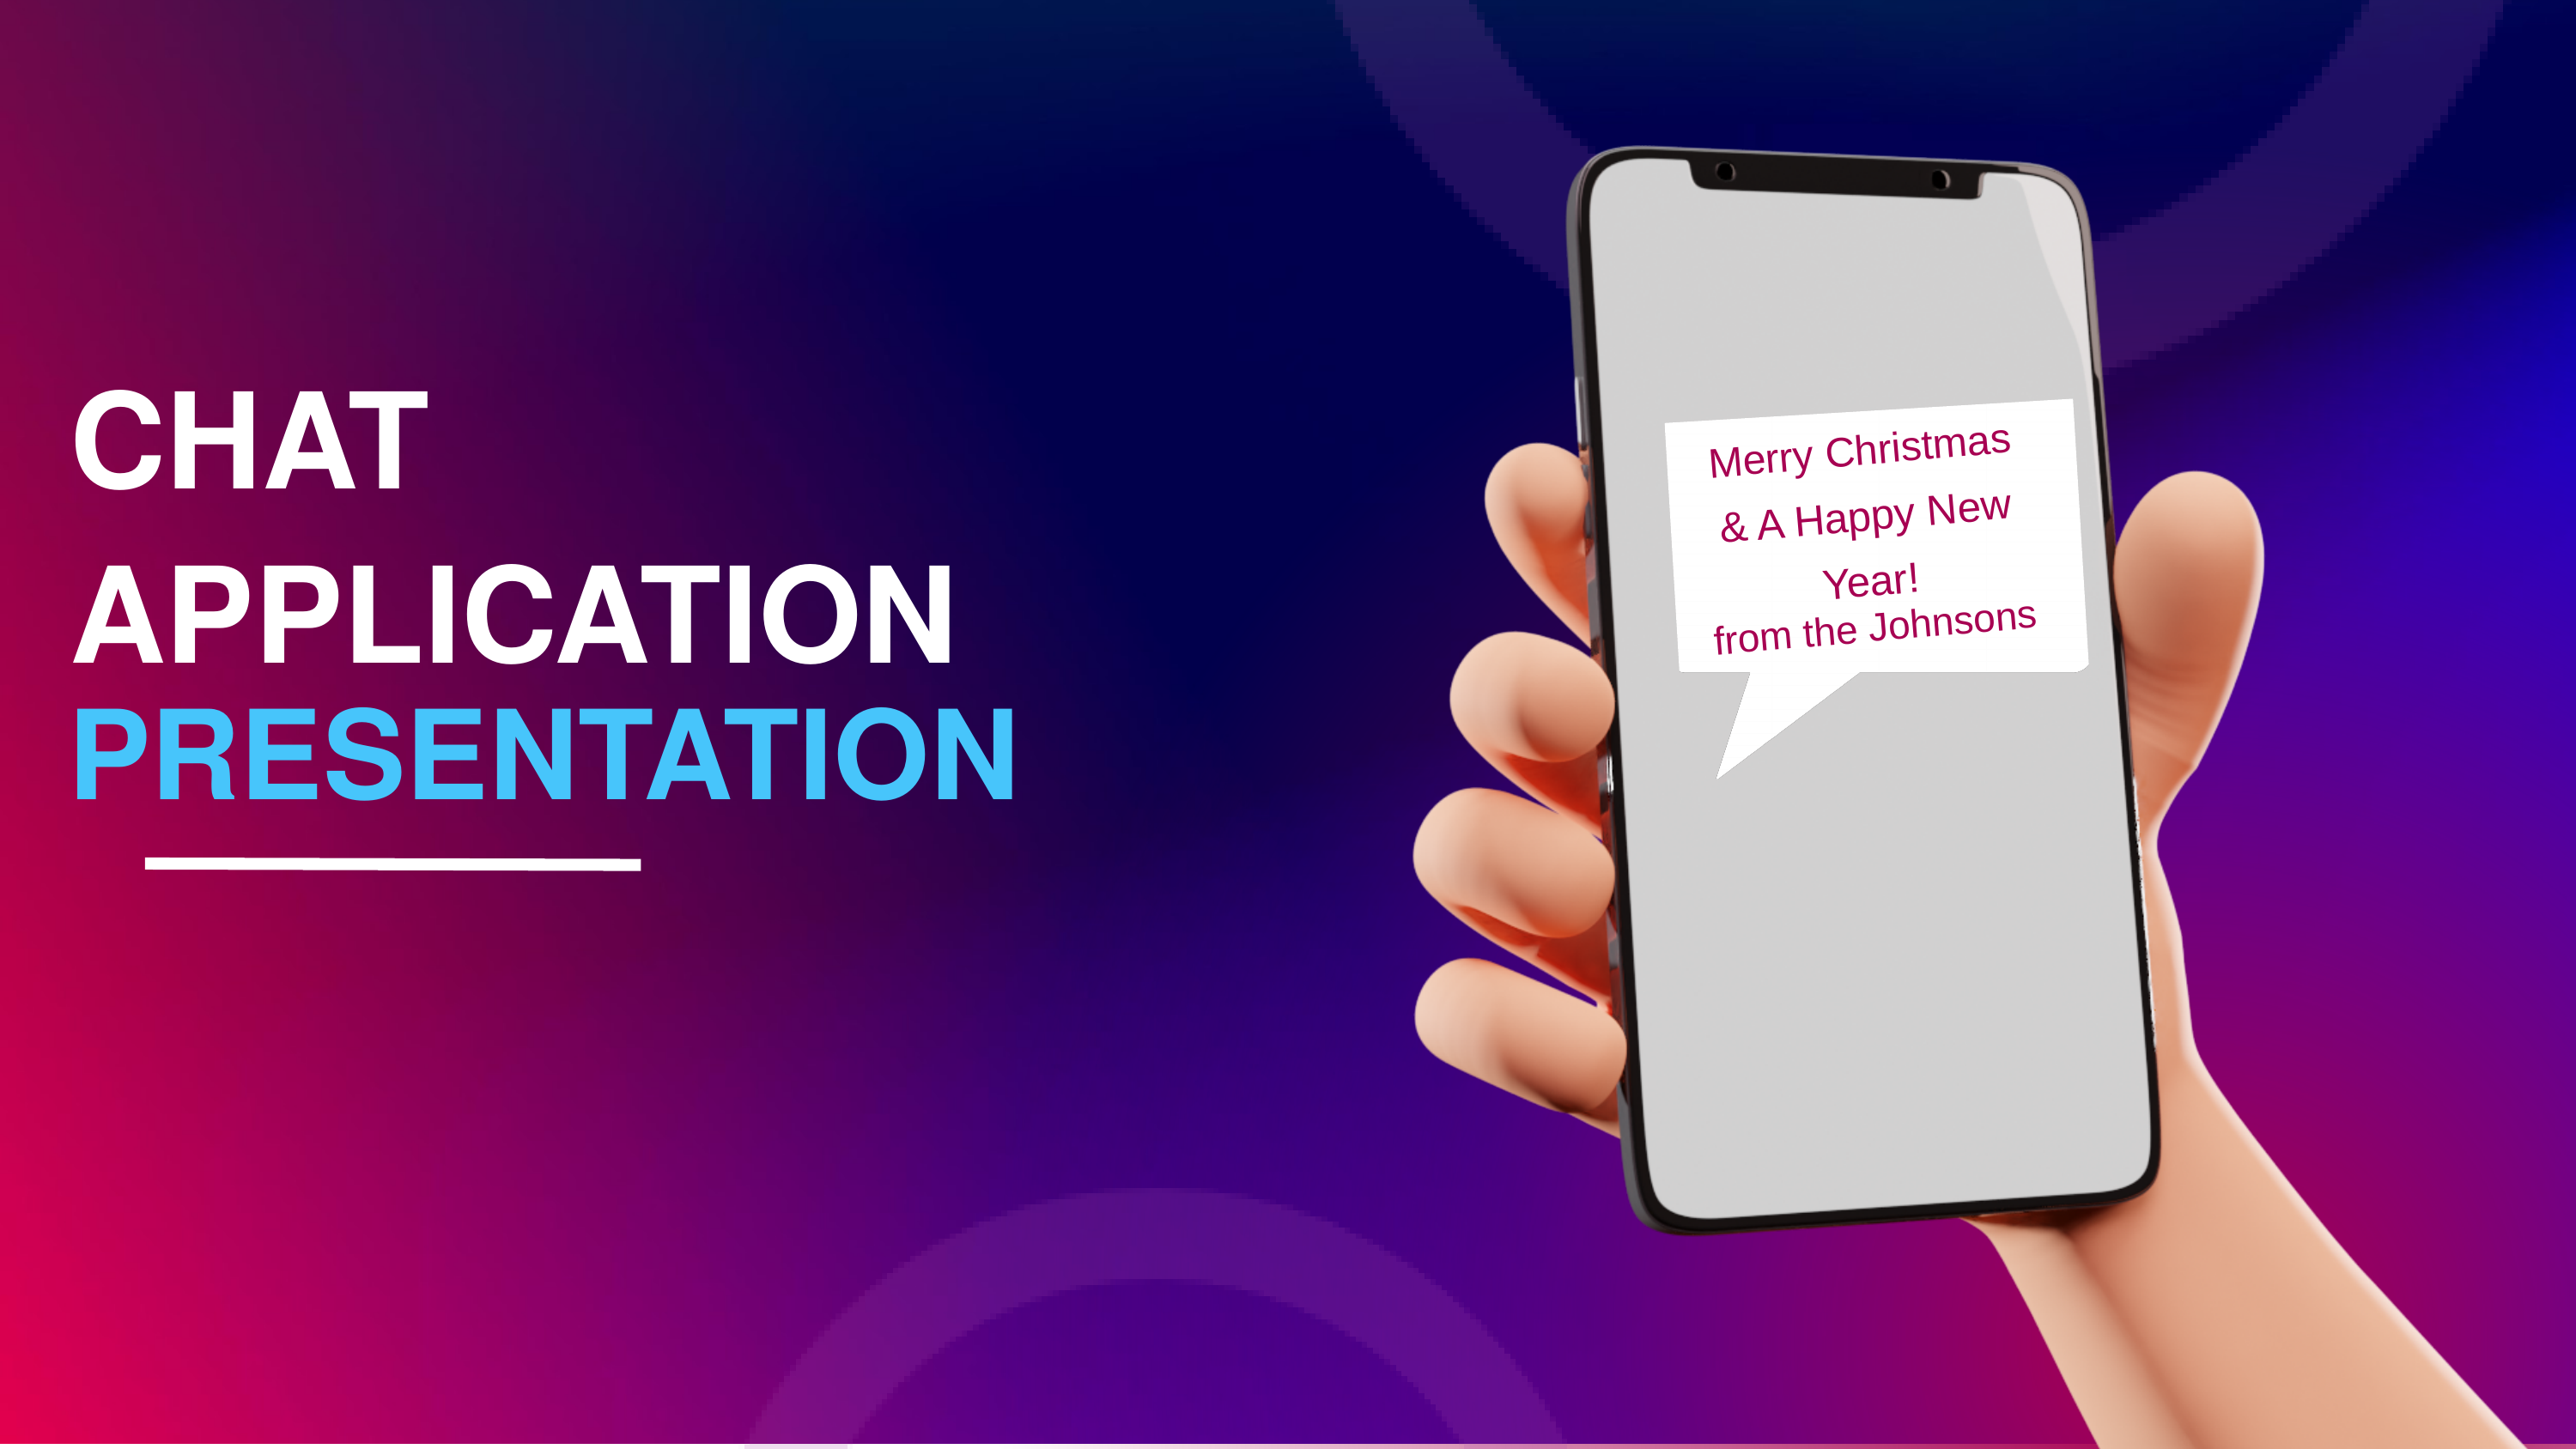

CHAT APPLICATION
Merry Christmas
& A Happy New Year!
from the Johnsons

PRESENTATION